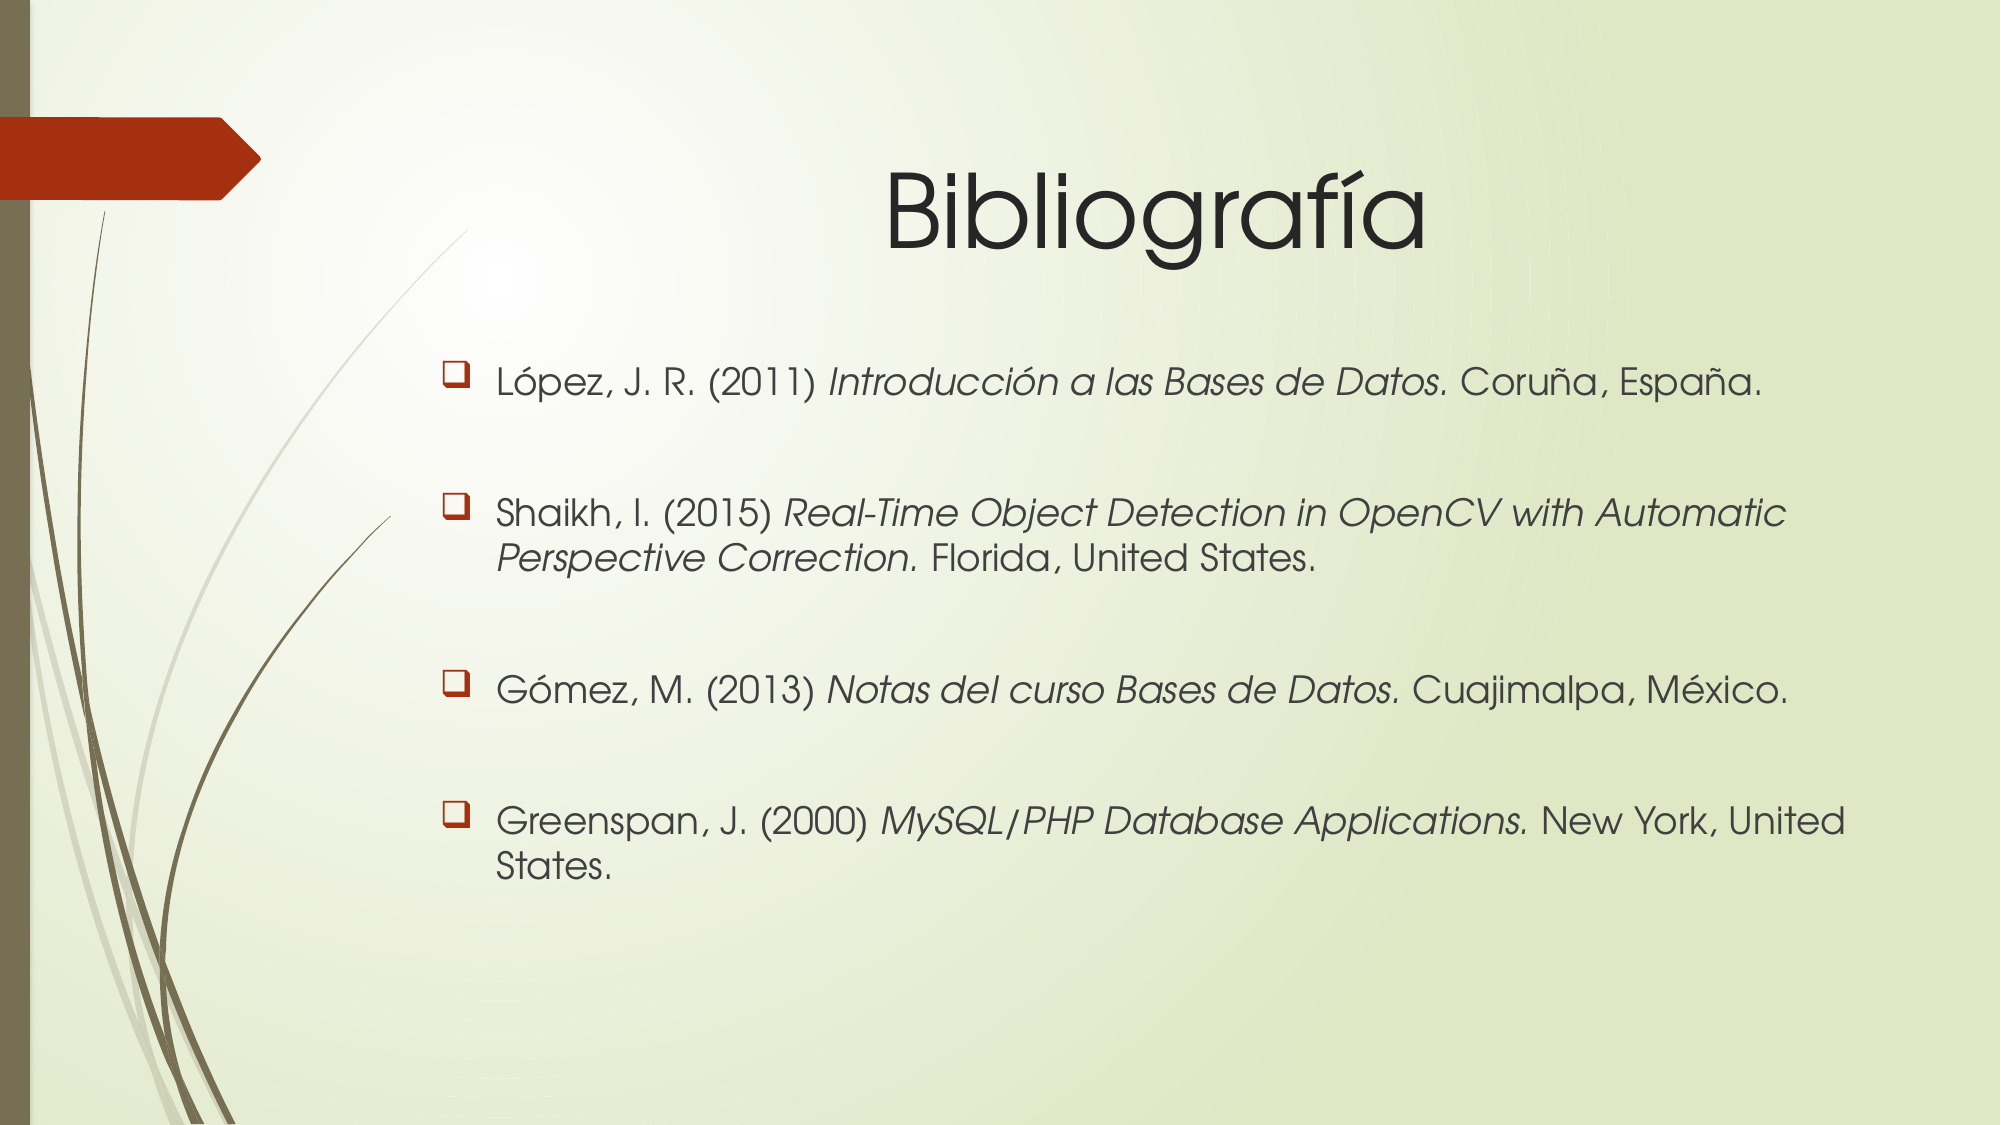

# Bibliografía
López, J. R. (2011) Introducción a las Bases de Datos. Coruña, España.

Shaikh, I. (2015) Real-Time Object Detection in OpenCV with Automatic Perspective Correction. Florida, United States.

Gómez, M. (2013) Notas del curso Bases de Datos. Cuajimalpa, México.

Greenspan, J. (2000) MySQL/PHP Database Applications. New York, United States.